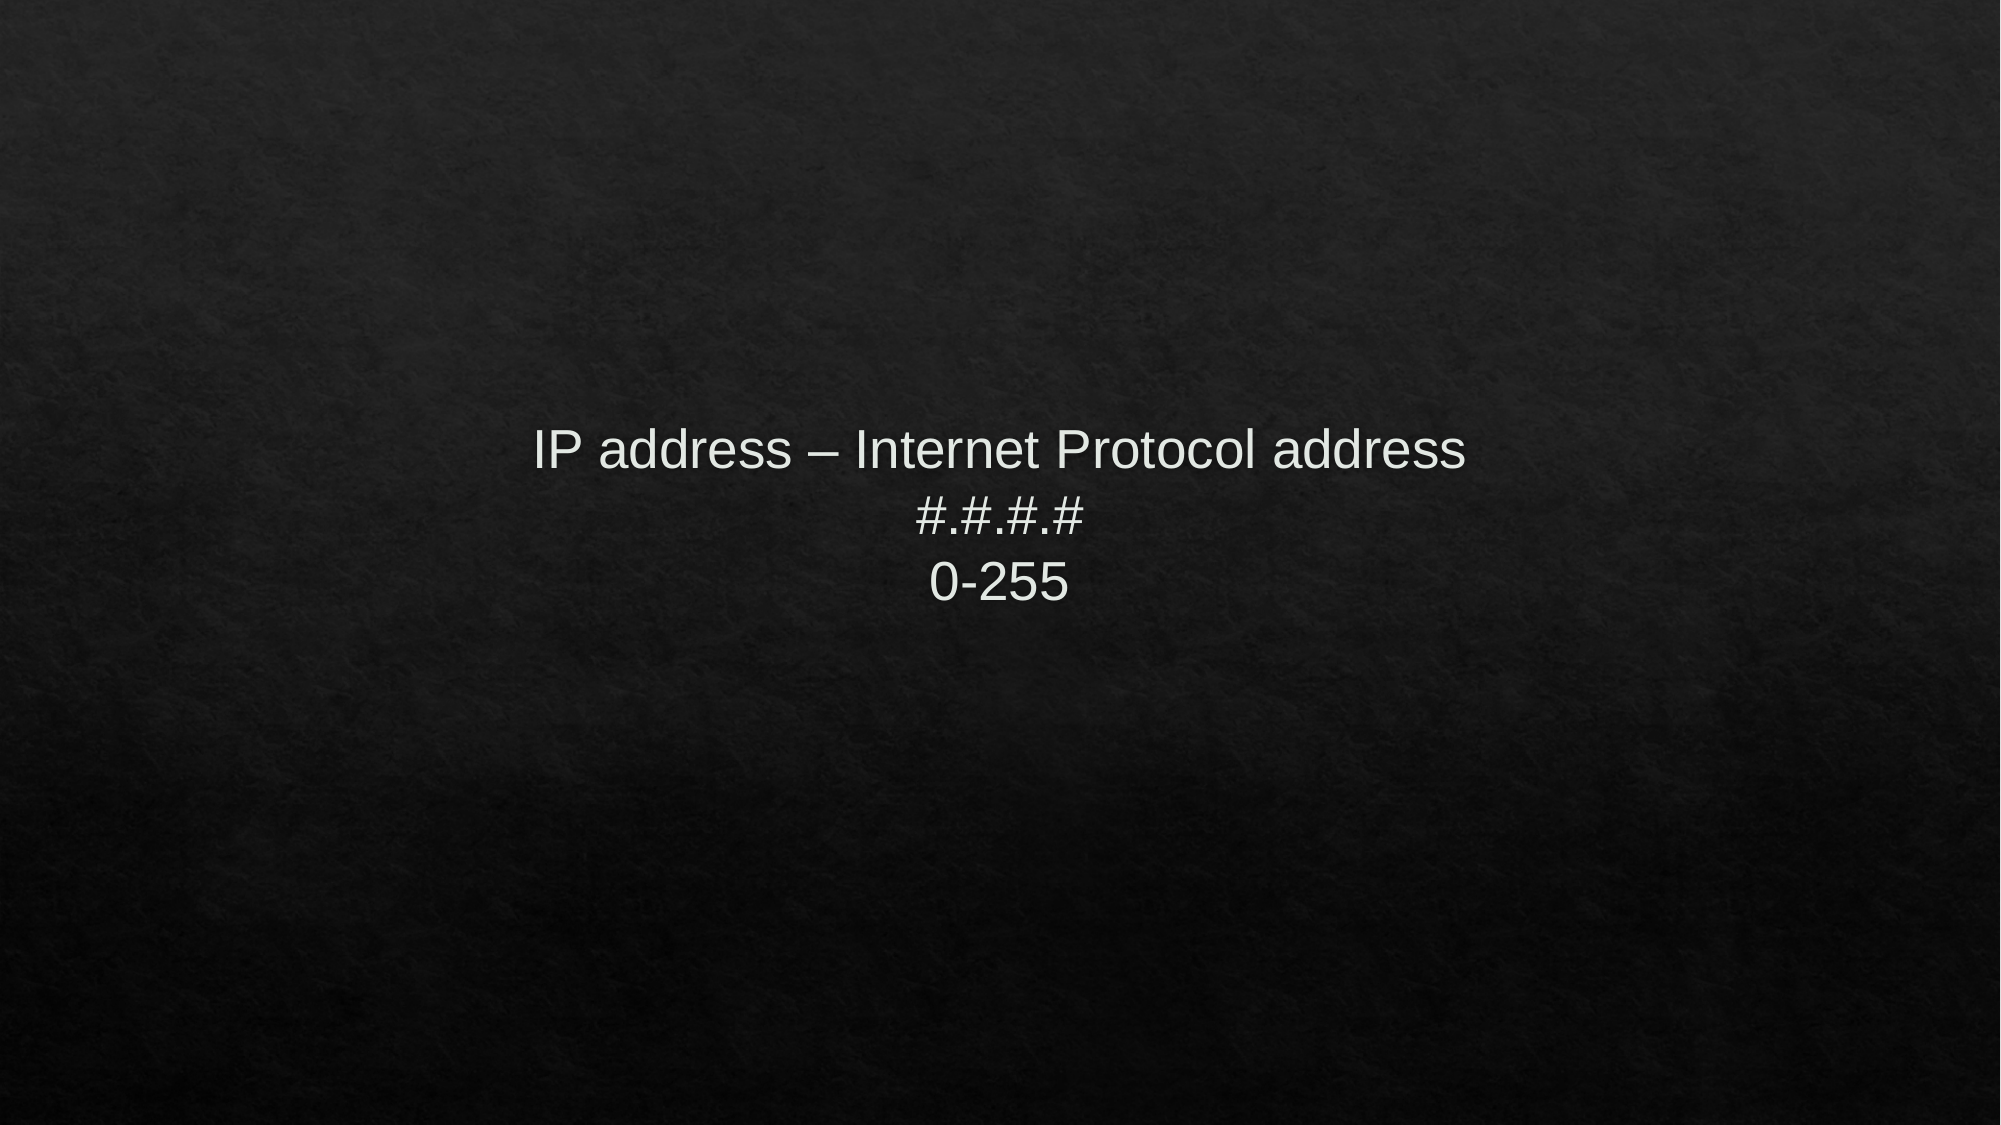

# IP address – Internet Protocol address #.#.#.# 0-255